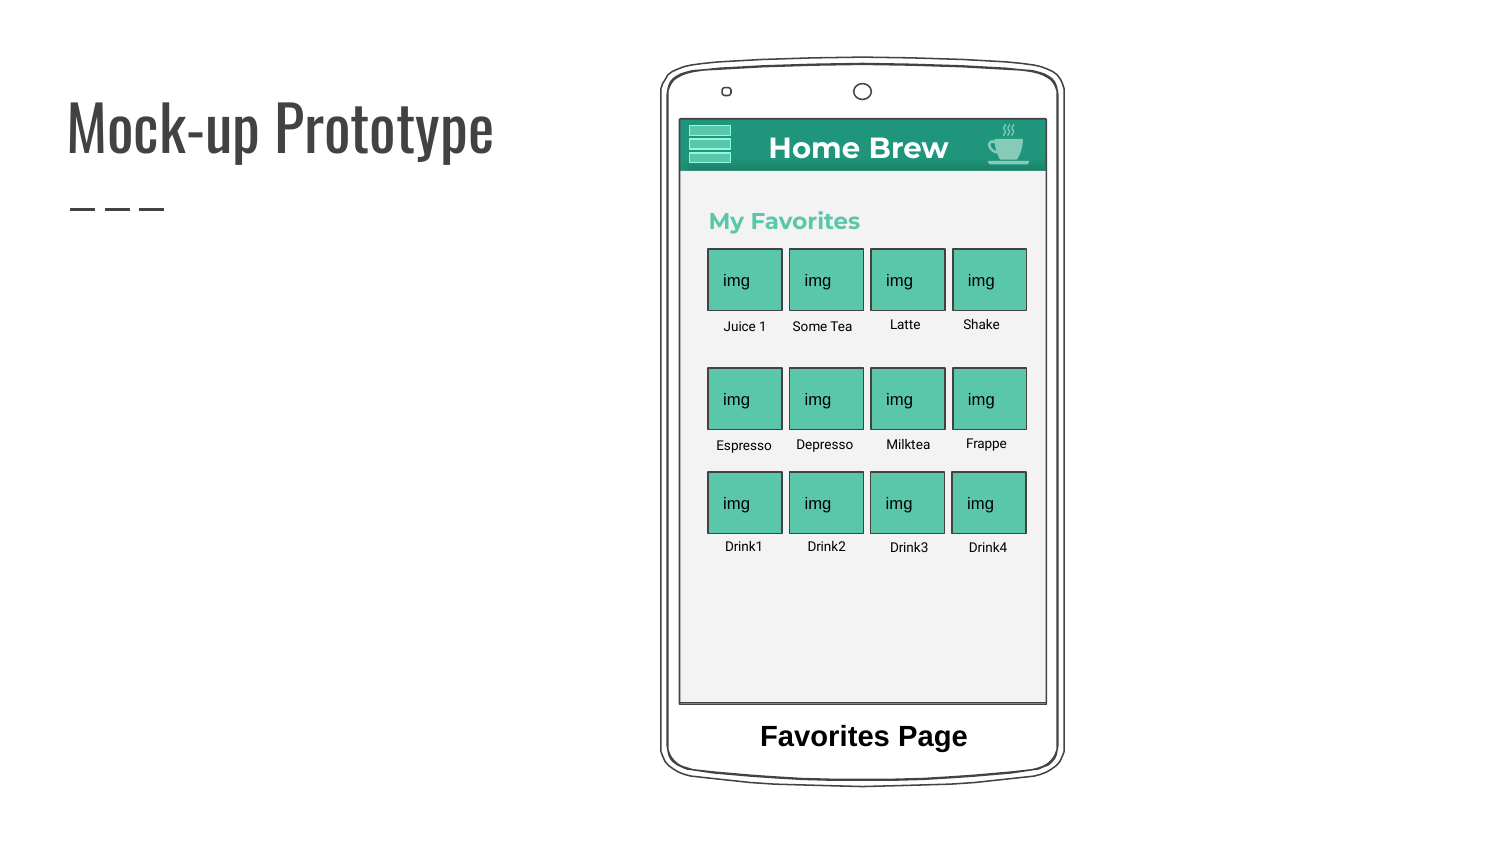

# Mock-up Prototype

Home Brew

My Favorites
img
img
img
img
Shake
Latte
Some Tea
Juice 1
img
img
img
img
Frappe
Depresso
Milktea
Espresso
img
img
img
img
Drink1
Drink2
Drink4
Drink3
Favorites Page